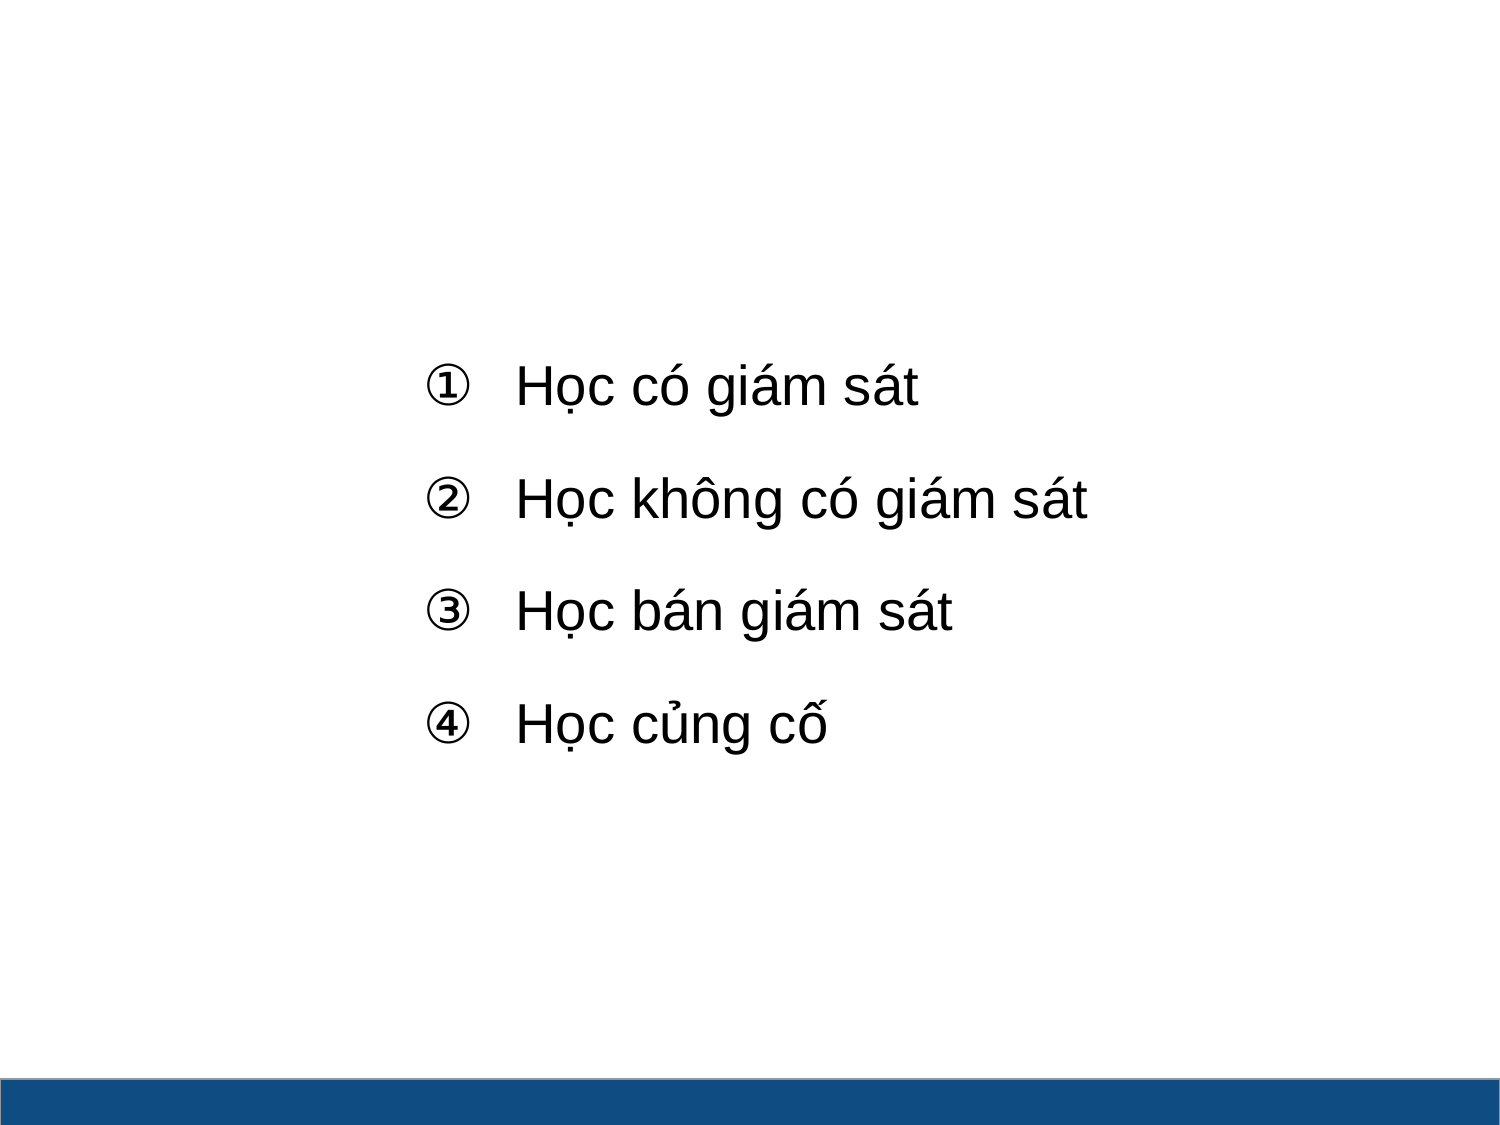

Học có giám sát
Học không có giám sát
Học bán giám sát
Học củng cố